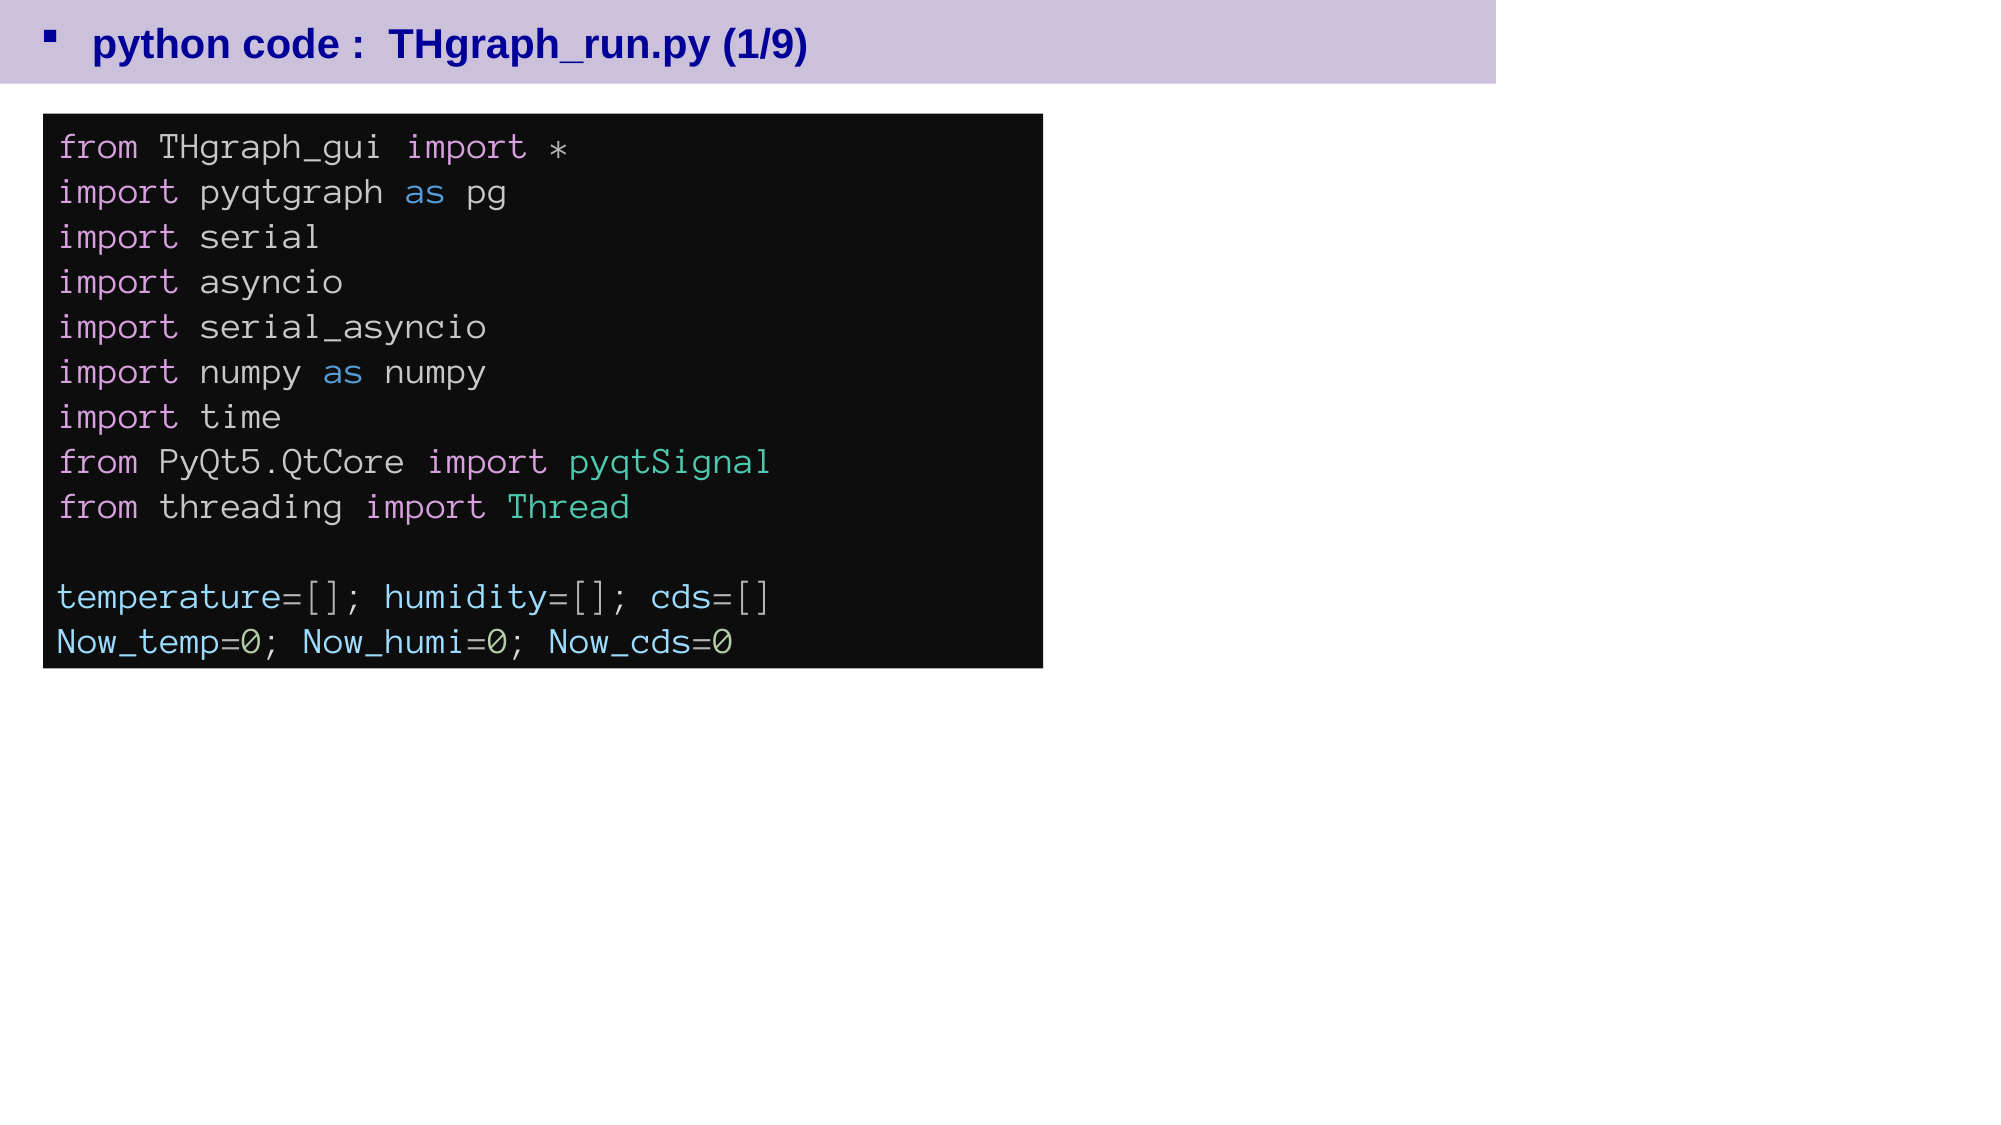

python code :  THgraph_run.py (1/9)

from THgraph_gui import *
import pyqtgraph as pg
import serial
import asyncio
import serial_asyncio
import numpy as numpy
import time
from PyQt5.QtCore import pyqtSignal
from threading import Thread
temperature=[]; humidity=[]; cds=[]
Now_temp=0; Now_humi=0; Now_cds=0